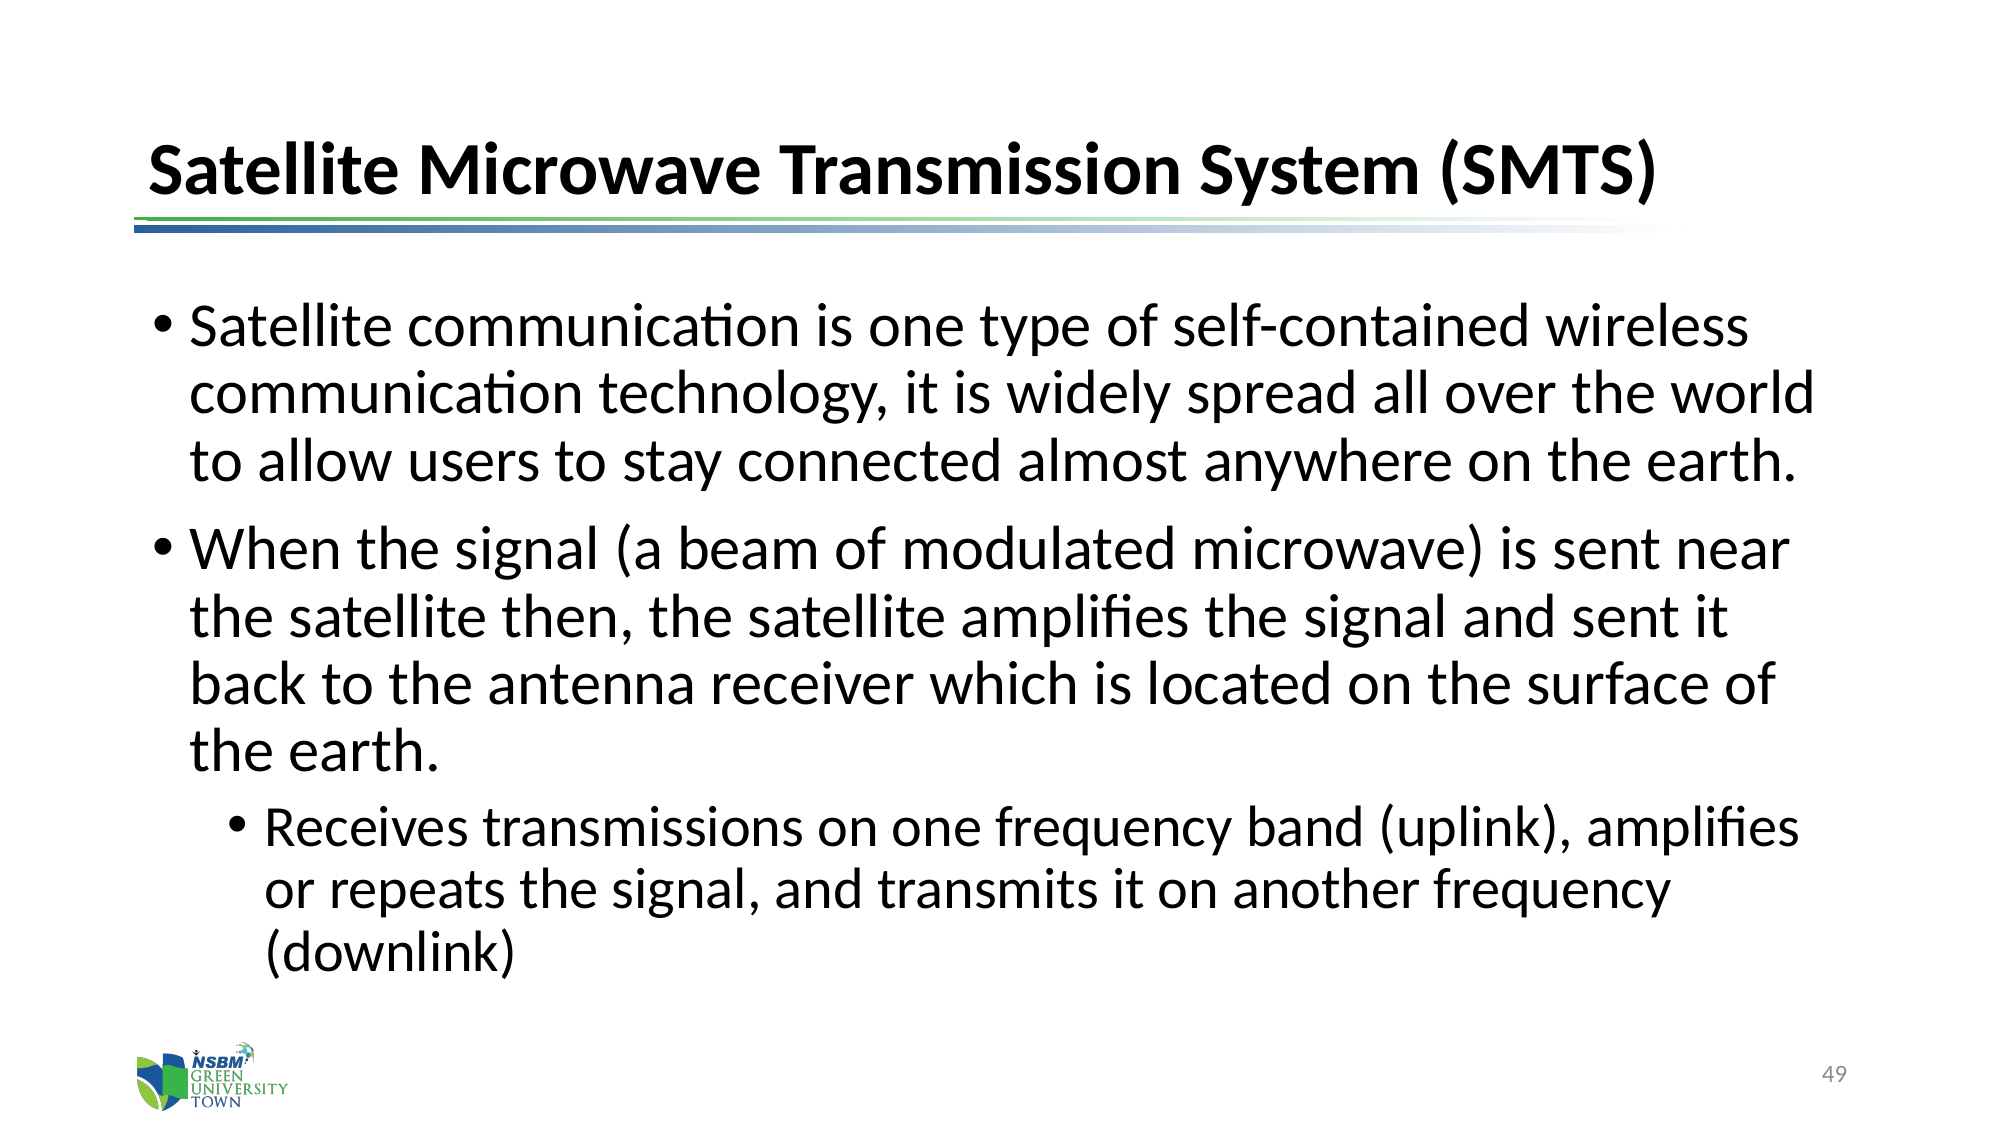

# Satellite Microwave Transmission System (SMTS)
Satellite communication is one type of self-contained wireless communication technology, it is widely spread all over the world to allow users to stay connected almost anywhere on the earth.
When the signal (a beam of modulated microwave) is sent near the satellite then, the satellite amplifies the signal and sent it back to the antenna receiver which is located on the surface of the earth.
Receives transmissions on one frequency band (uplink), amplifies or repeats the signal, and transmits it on another frequency (downlink)

49